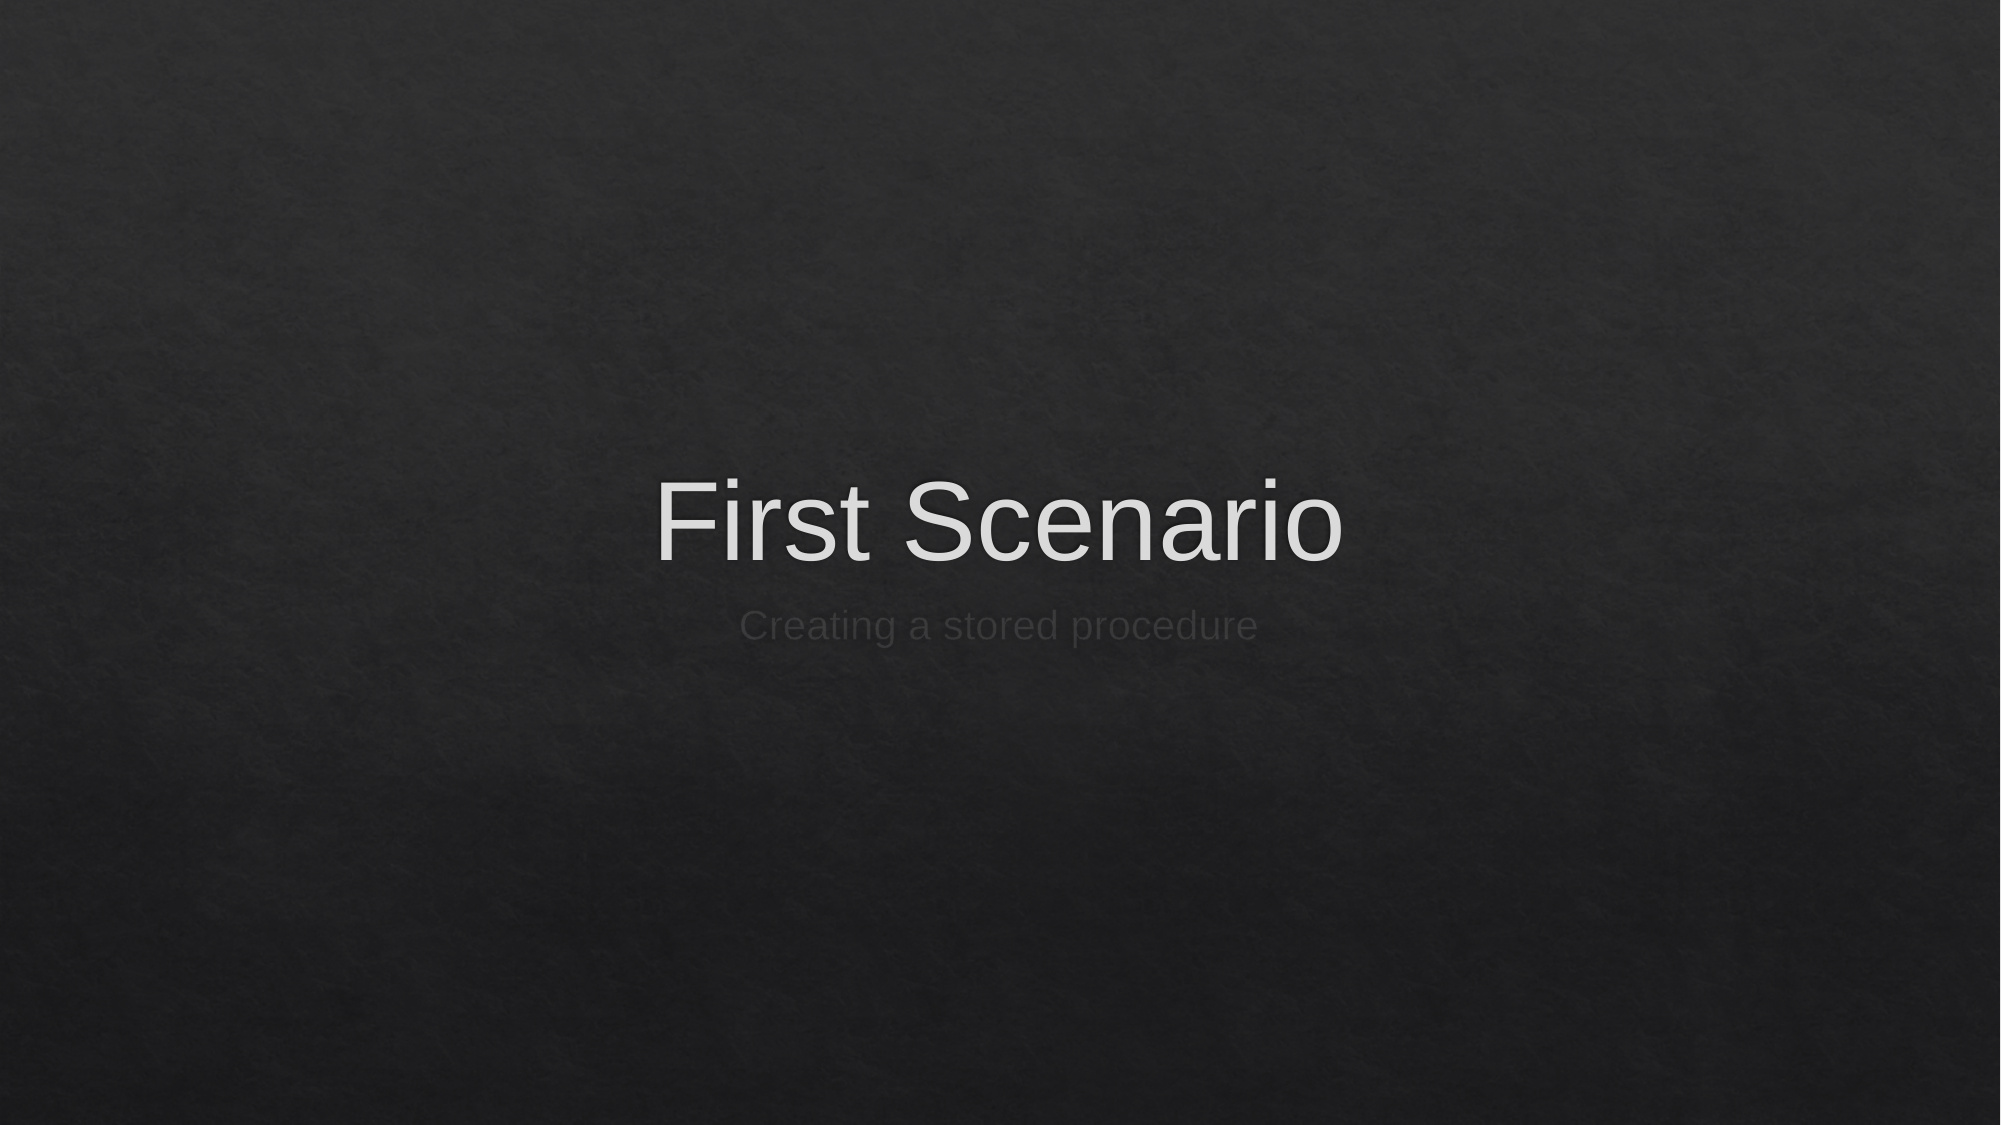

# First Scenario
Creating a stored procedure